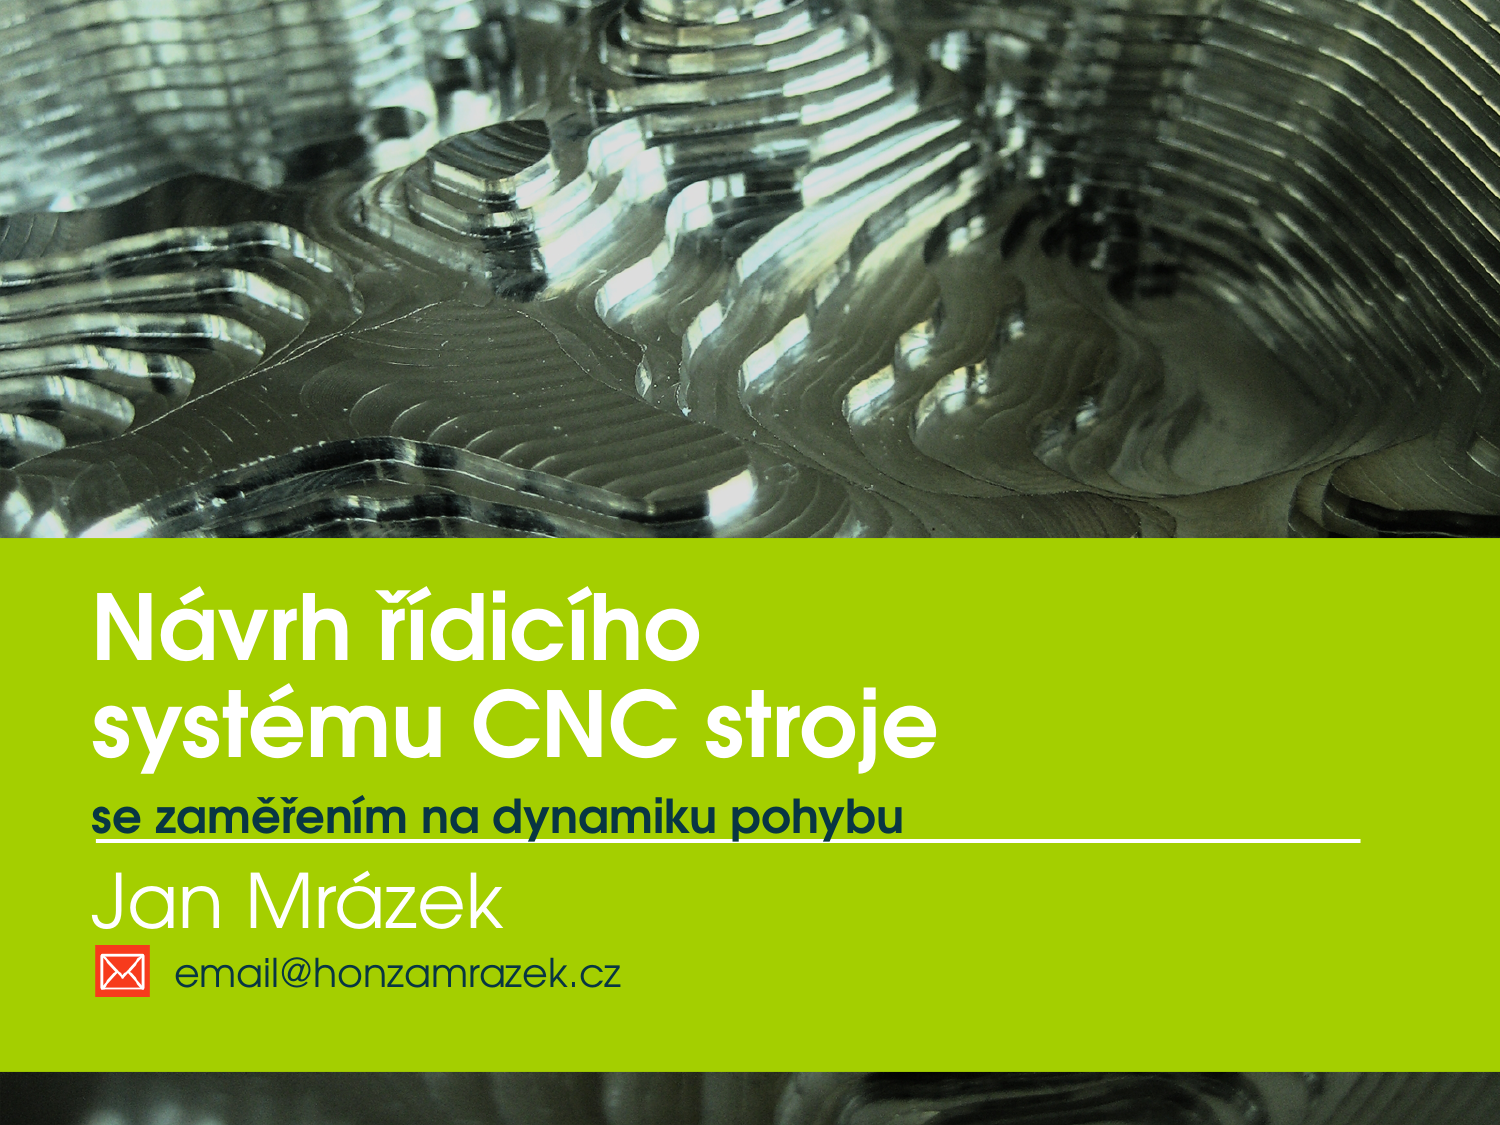

Návrh řídicího
systému CNC stroje
se zaměřením na dynamiku pohybu